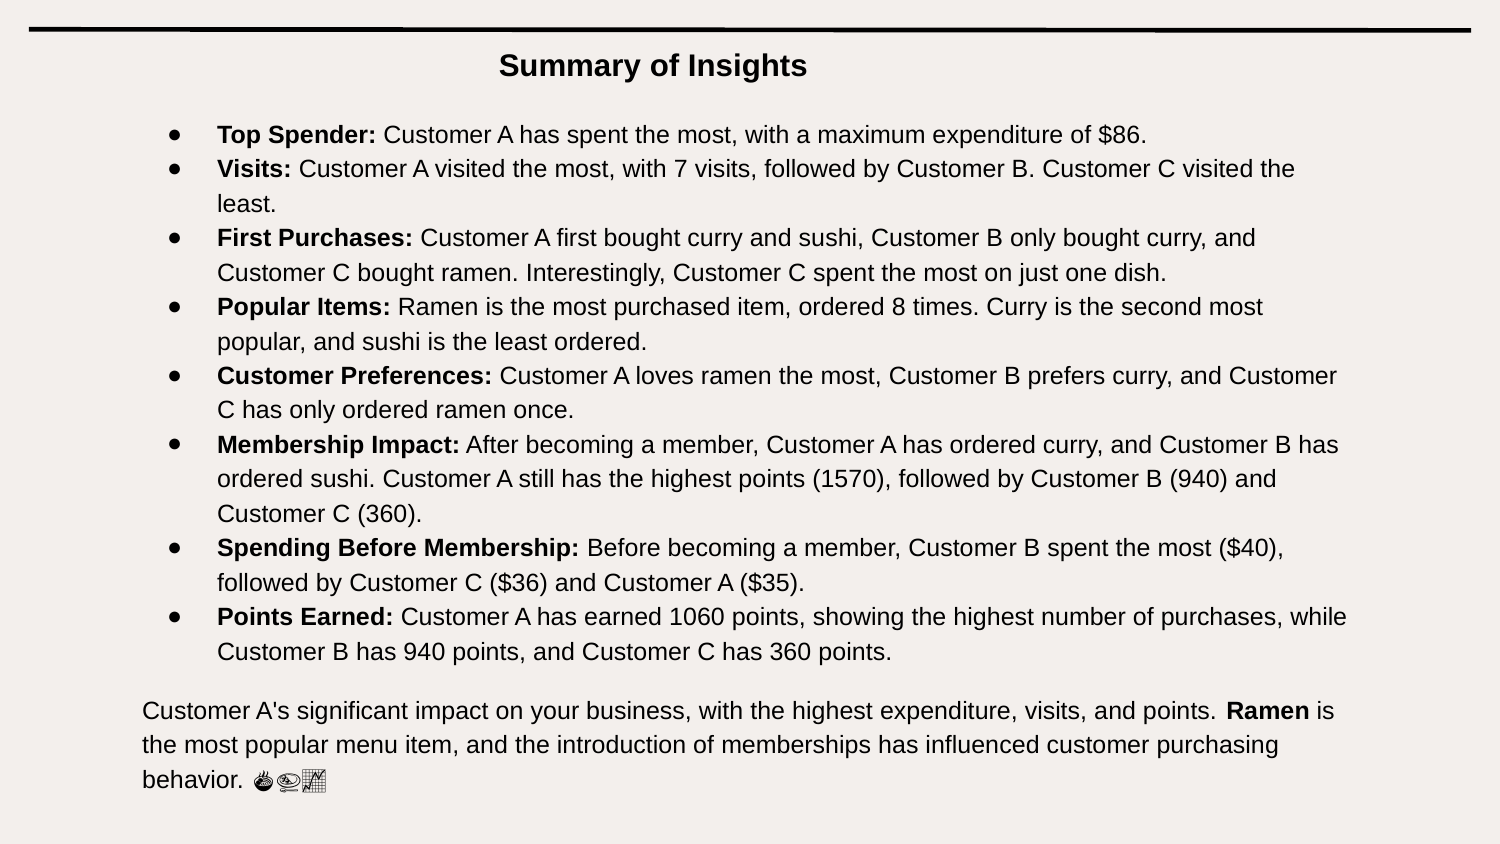

# Summary of Insights
Top Spender: Customer A has spent the most, with a maximum expenditure of $86.
Visits: Customer A visited the most, with 7 visits, followed by Customer B. Customer C visited the least.
First Purchases: Customer A first bought curry and sushi, Customer B only bought curry, and Customer C bought ramen. Interestingly, Customer C spent the most on just one dish.
Popular Items: Ramen is the most purchased item, ordered 8 times. Curry is the second most popular, and sushi is the least ordered.
Customer Preferences: Customer A loves ramen the most, Customer B prefers curry, and Customer C has only ordered ramen once.
Membership Impact: After becoming a member, Customer A has ordered curry, and Customer B has ordered sushi. Customer A still has the highest points (1570), followed by Customer B (940) and Customer C (360).
Spending Before Membership: Before becoming a member, Customer B spent the most ($40), followed by Customer C ($36) and Customer A ($35).
Points Earned: Customer A has earned 1060 points, showing the highest number of purchases, while Customer B has 940 points, and Customer C has 360 points.
Customer A's significant impact on your business, with the highest expenditure, visits, and points. Ramen is the most popular menu item, and the introduction of memberships has influenced customer purchasing behavior. 🍜🍛📈